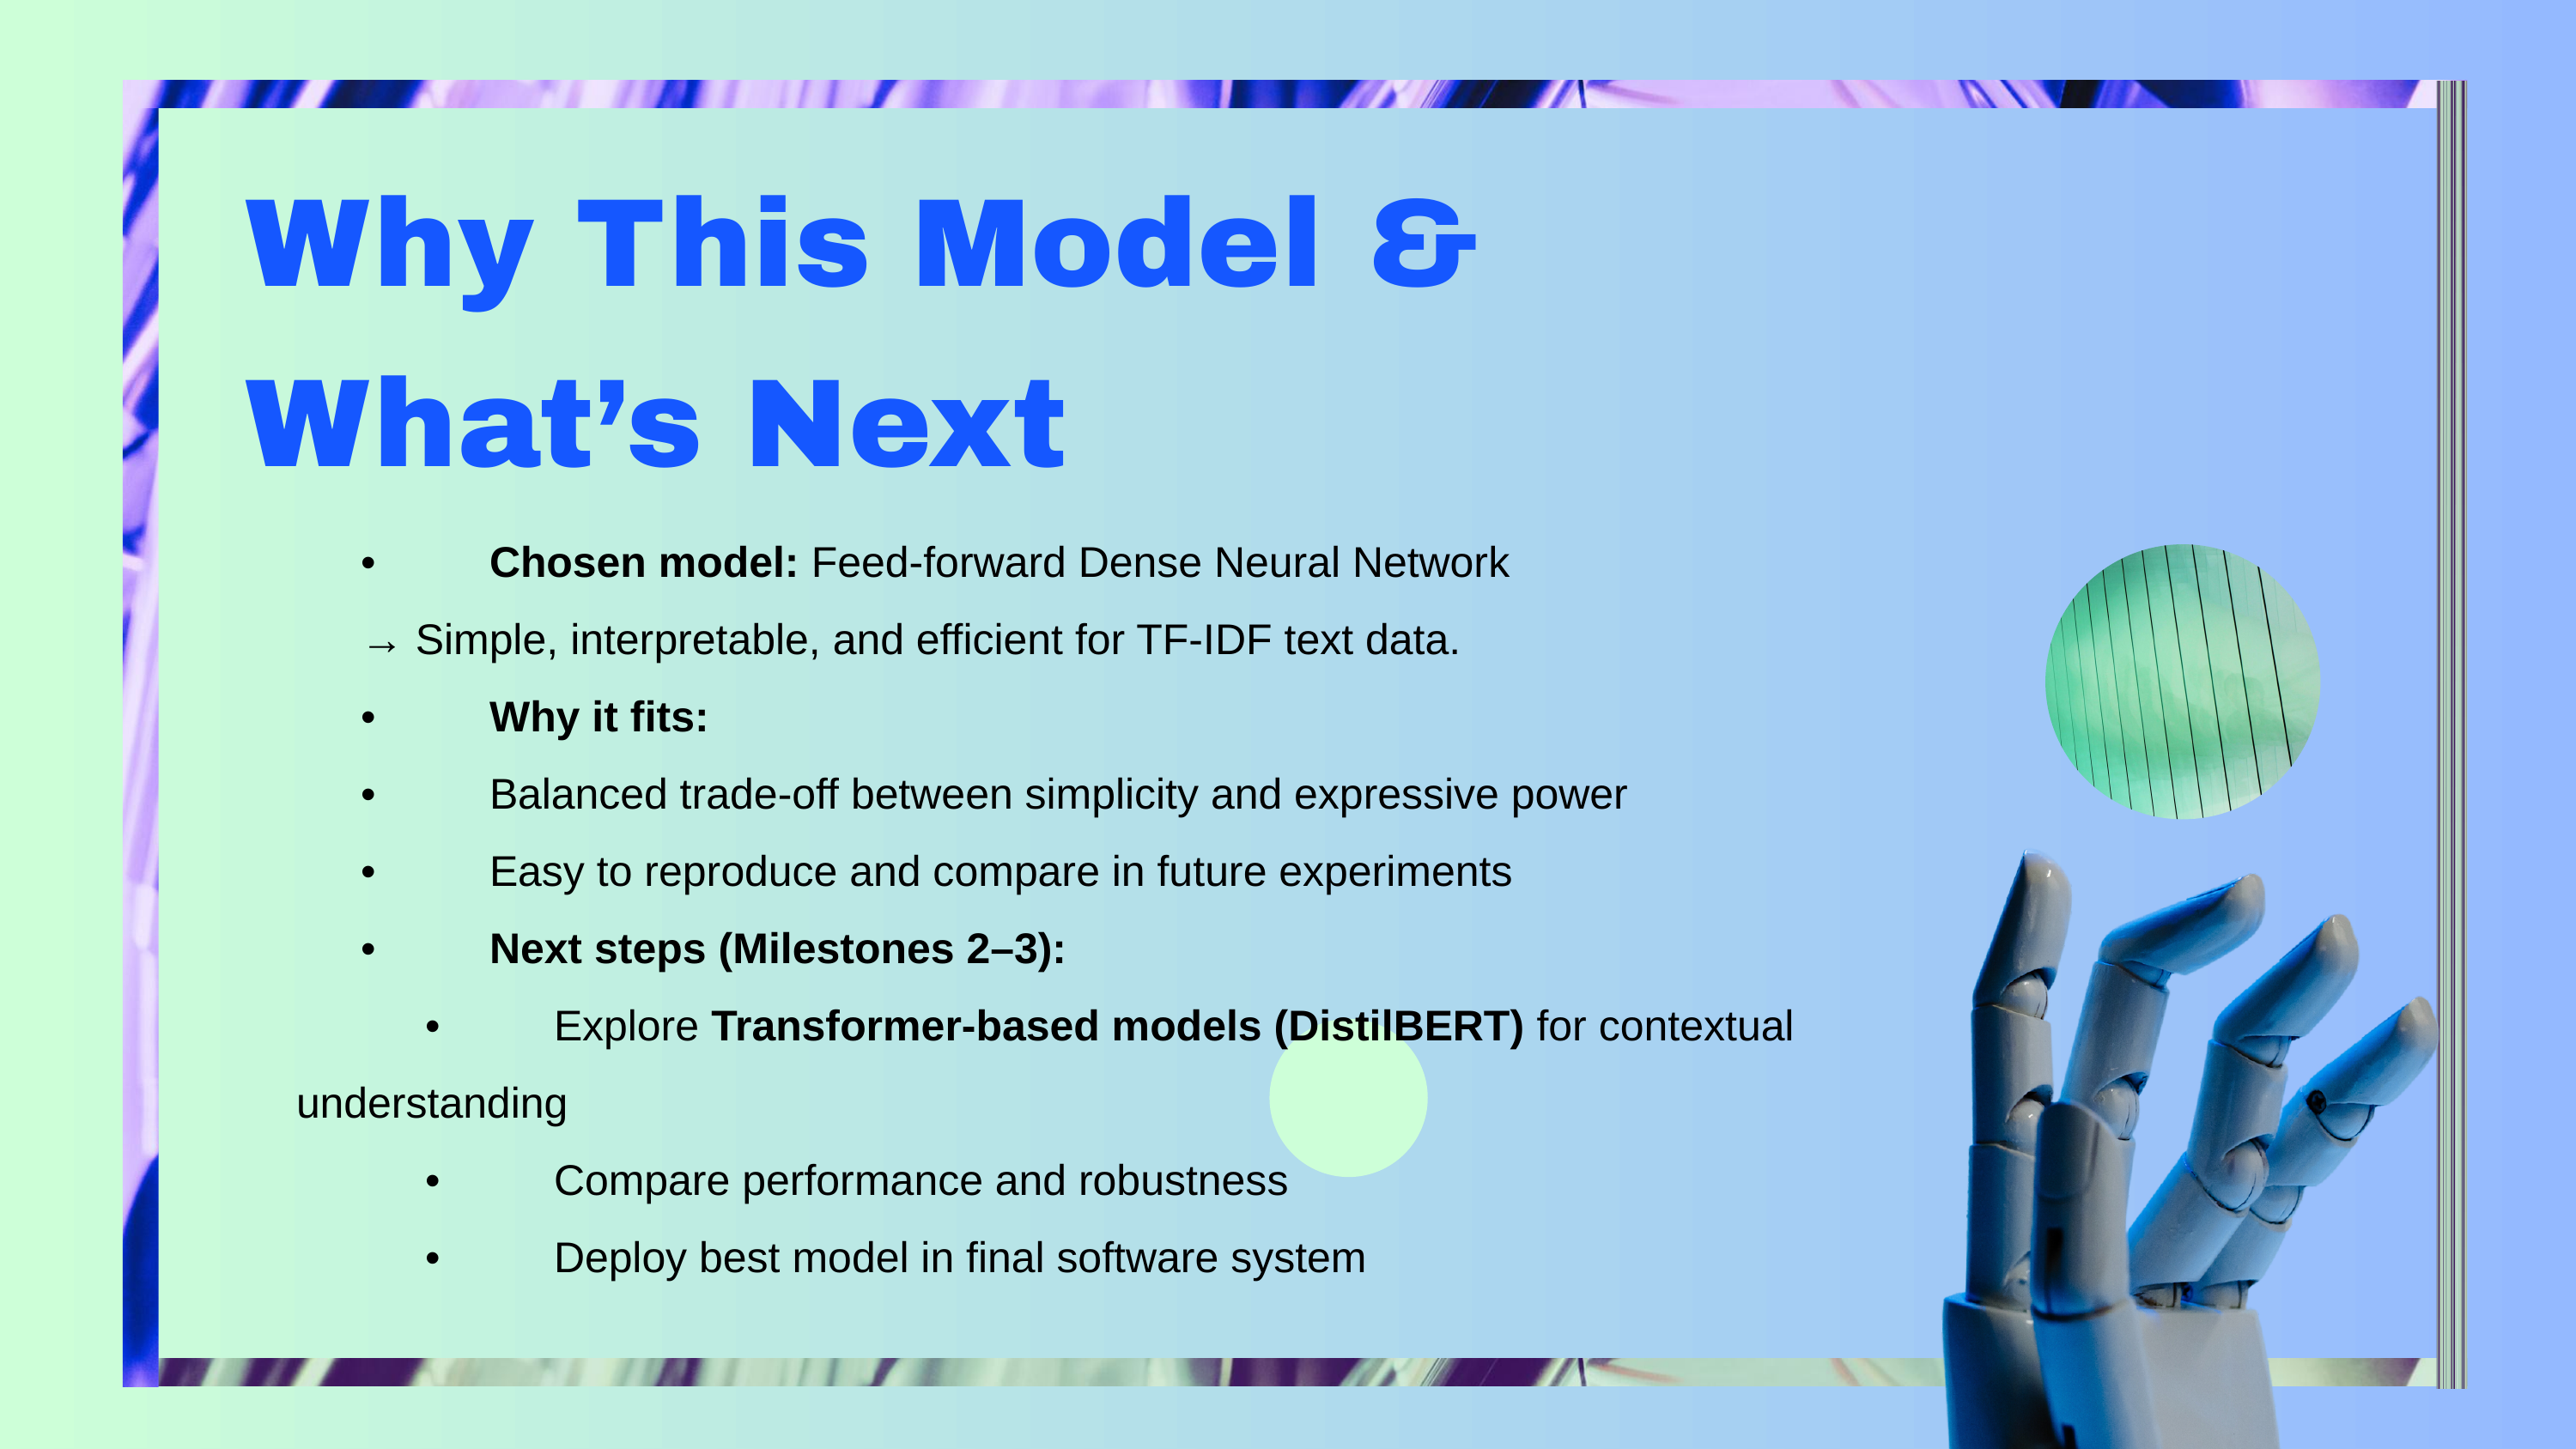

Why This Model & What’s Next
	•	Chosen model: Feed-forward Dense Neural Network
→ Simple, interpretable, and efficient for TF-IDF text data.
	•	Why it fits:
	•	Balanced trade-off between simplicity and expressive power
	•	Easy to reproduce and compare in future experiments
	•	Next steps (Milestones 2–3):
	•	Explore Transformer-based models (DistilBERT) for contextual understanding
	•	Compare performance and robustness
	•	Deploy best model in final software system